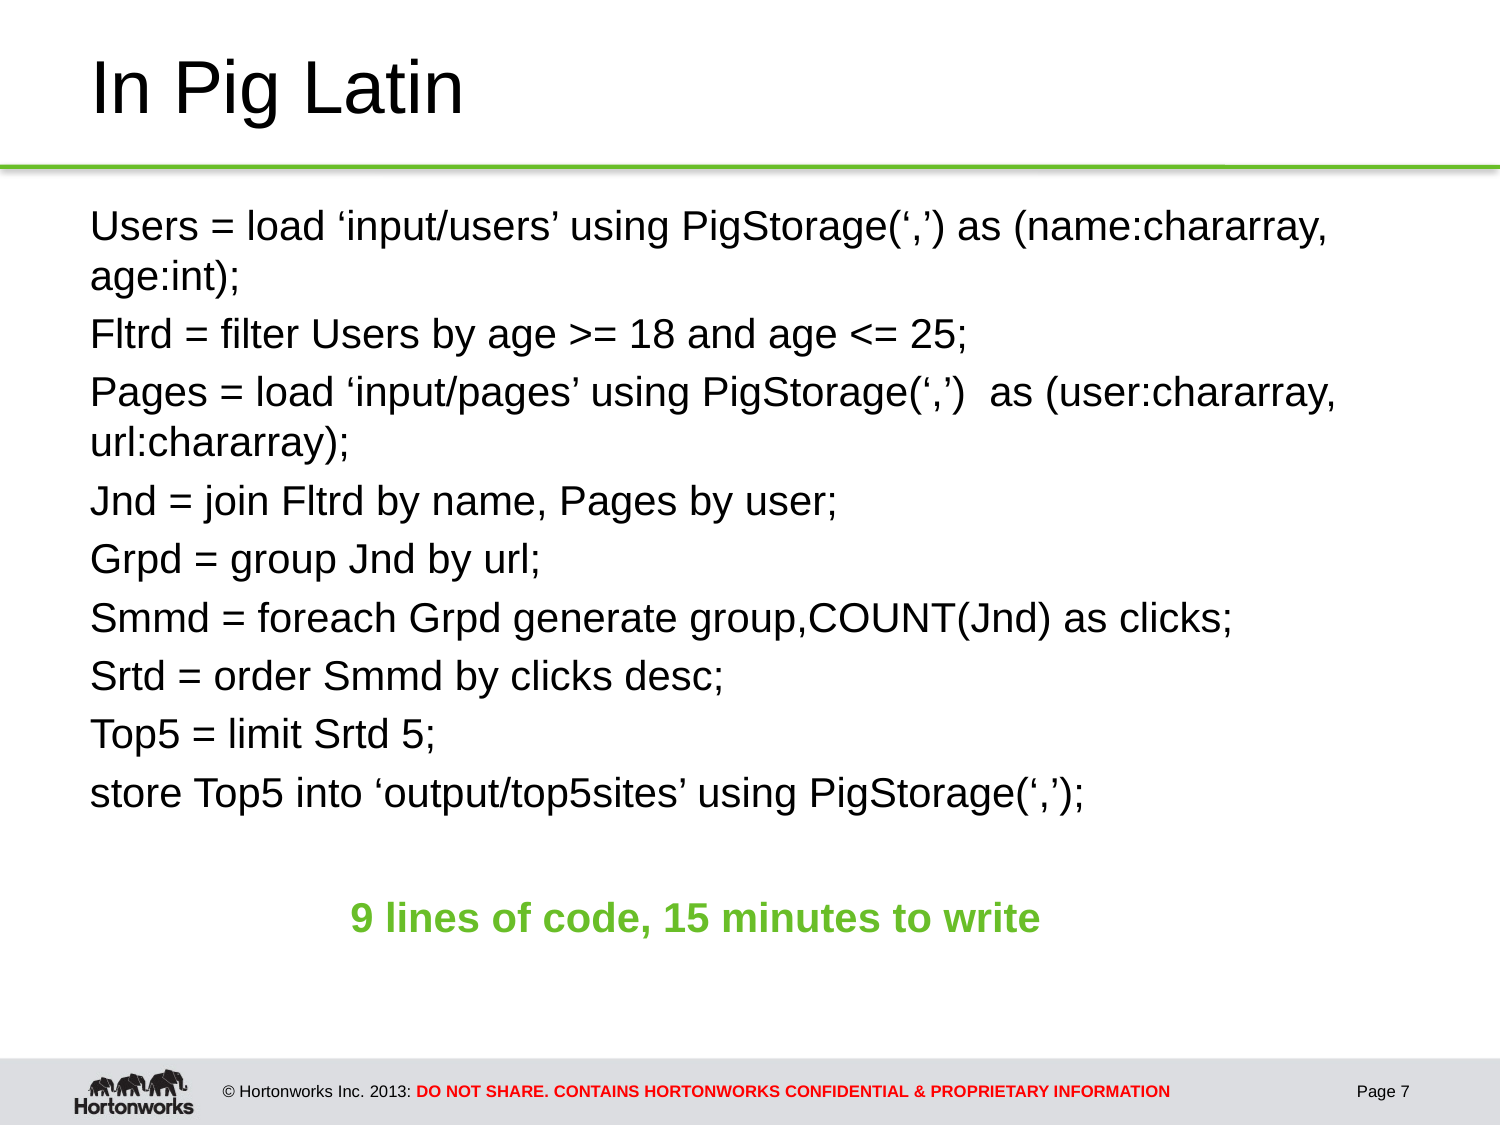

# In Pig Latin
Users = load ‘input/users’ using PigStorage(‘,’) as (name:chararray, age:int);
Fltrd = filter Users by age >= 18 and age <= 25;
Pages = load ‘input/pages’ using PigStorage(‘,’)  as (user:chararray, url:chararray);
Jnd = join Fltrd by name, Pages by user;
Grpd = group Jnd by url;
Smmd = foreach Grpd generate group,COUNT(Jnd) as clicks;
Srtd = order Smmd by clicks desc;
Top5 = limit Srtd 5;
store Top5 into ‘output/top5sites’ using PigStorage(‘,’);
9 lines of code, 15 minutes to write
Page 7